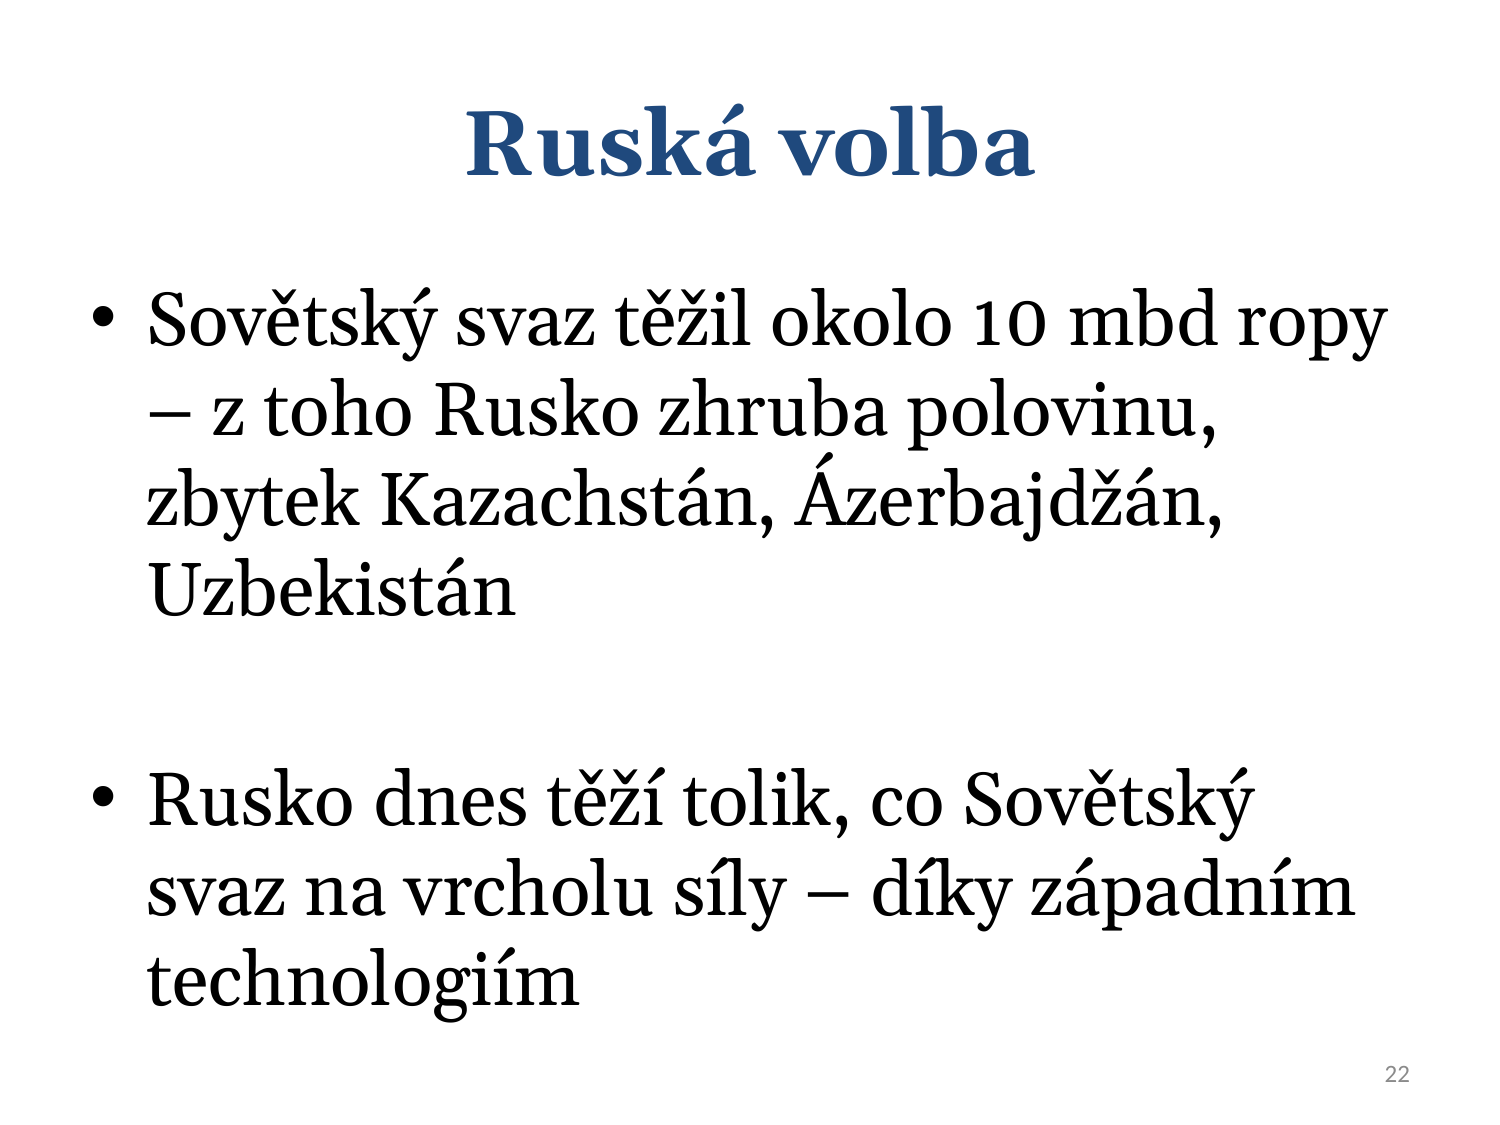

# Ruská volba
Sovětský svaz těžil okolo 10 mbd ropy – z toho Rusko zhruba polovinu, zbytek Kazachstán, Ázerbajdžán, Uzbekistán

Rusko dnes těží tolik, co Sovětský svaz na vrcholu síly – díky západním technologiím

22